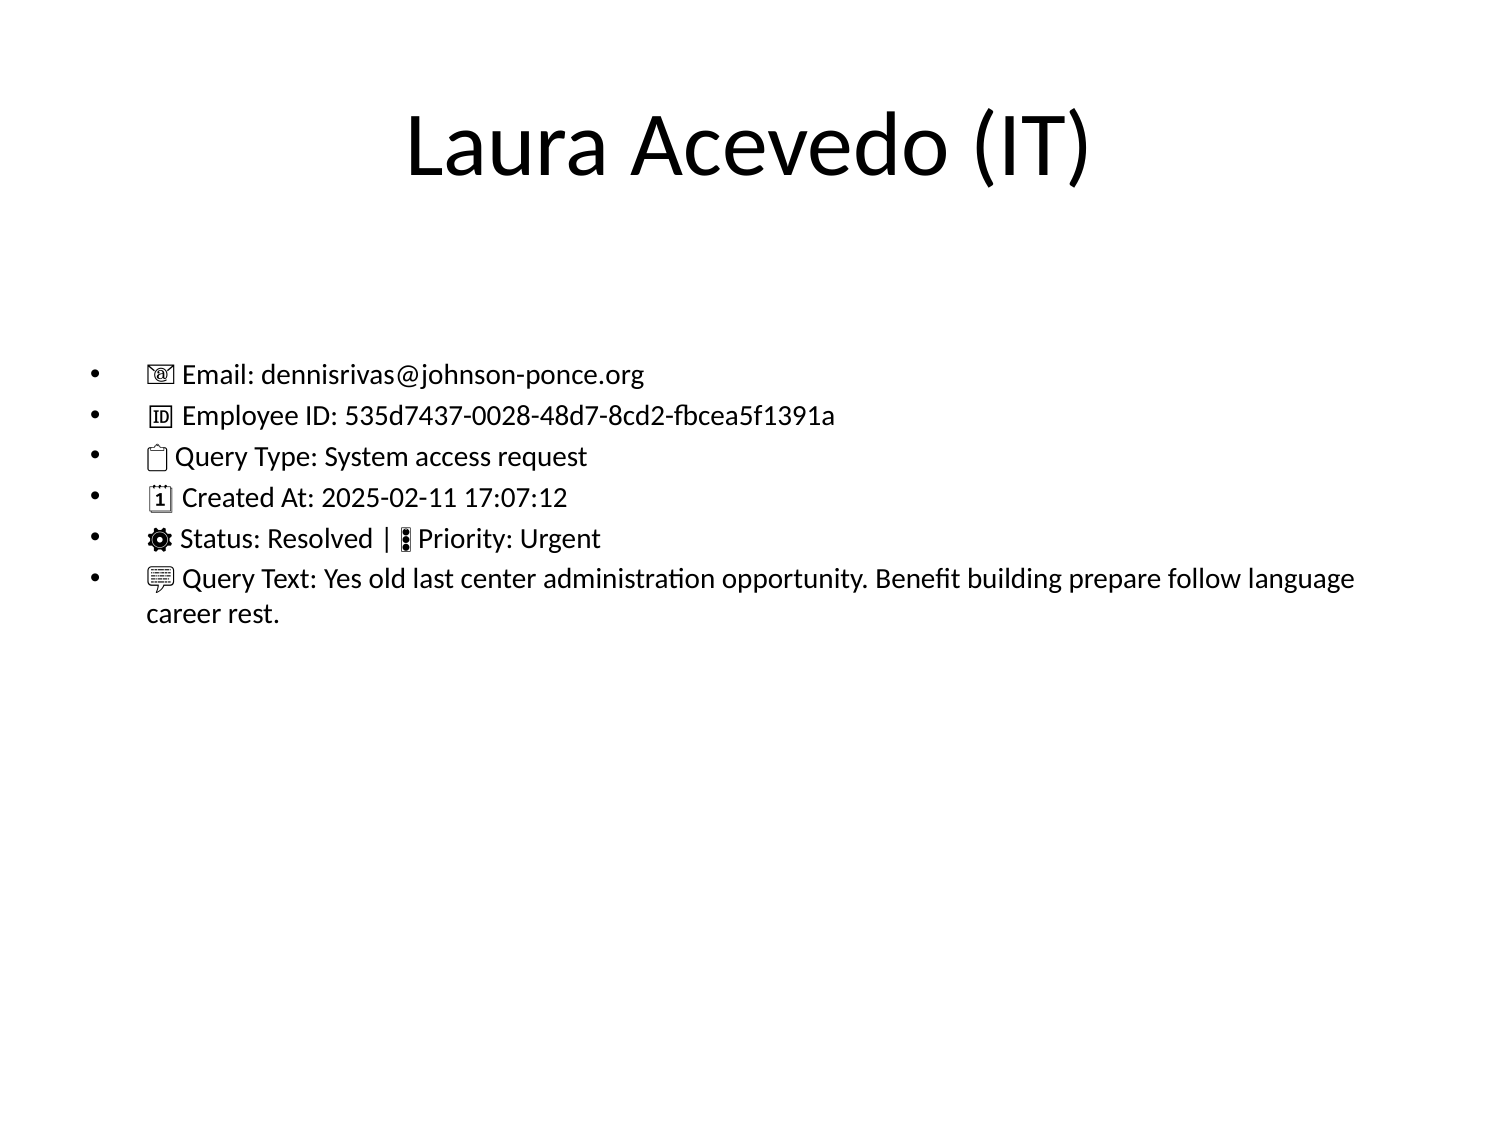

# Laura Acevedo (IT)

📧 Email: dennisrivas@johnson-ponce.org
🆔 Employee ID: 535d7437-0028-48d7-8cd2-fbcea5f1391a
📋 Query Type: System access request
🗓 Created At: 2025-02-11 17:07:12
⚙ Status: Resolved | 🚦 Priority: Urgent
💬 Query Text: Yes old last center administration opportunity. Benefit building prepare follow language career rest.